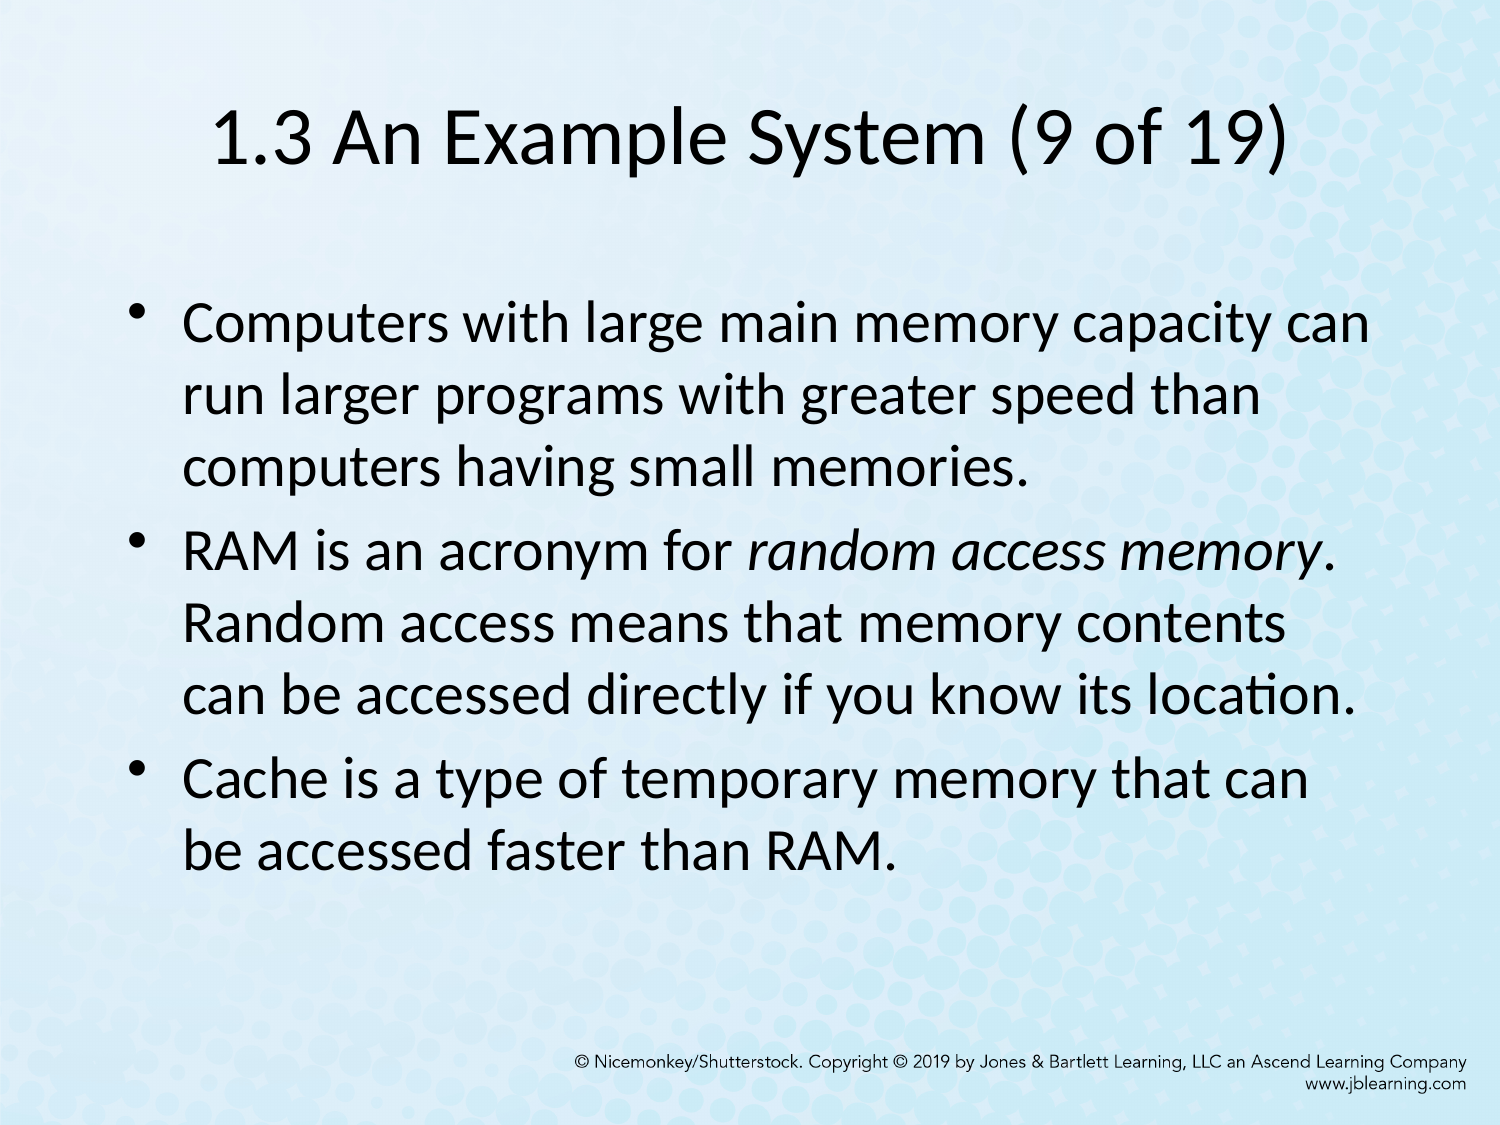

# 1.3 An Example System (9 of 19)
Computers with large main memory capacity can run larger programs with greater speed than computers having small memories.
RAM is an acronym for random access memory. Random access means that memory contents can be accessed directly if you know its location.
Cache is a type of temporary memory that can be accessed faster than RAM.